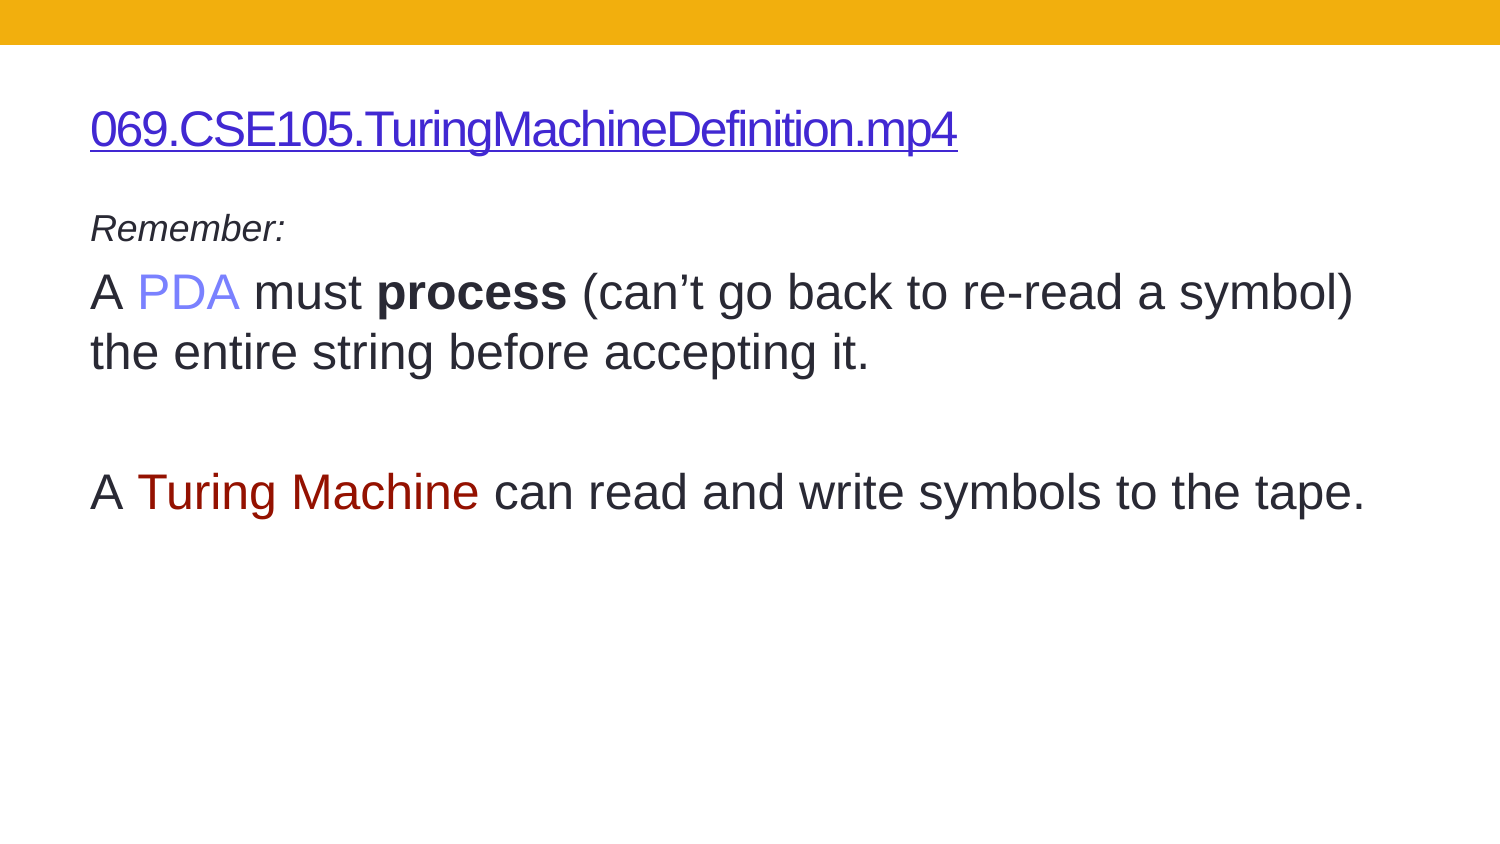

# 069.CSE105.TuringMachineDefinition.mp4
Remember:
A PDA must process (can’t go back to re-read a symbol) the entire string before accepting it.

A Turing Machine can read and write symbols to the tape.